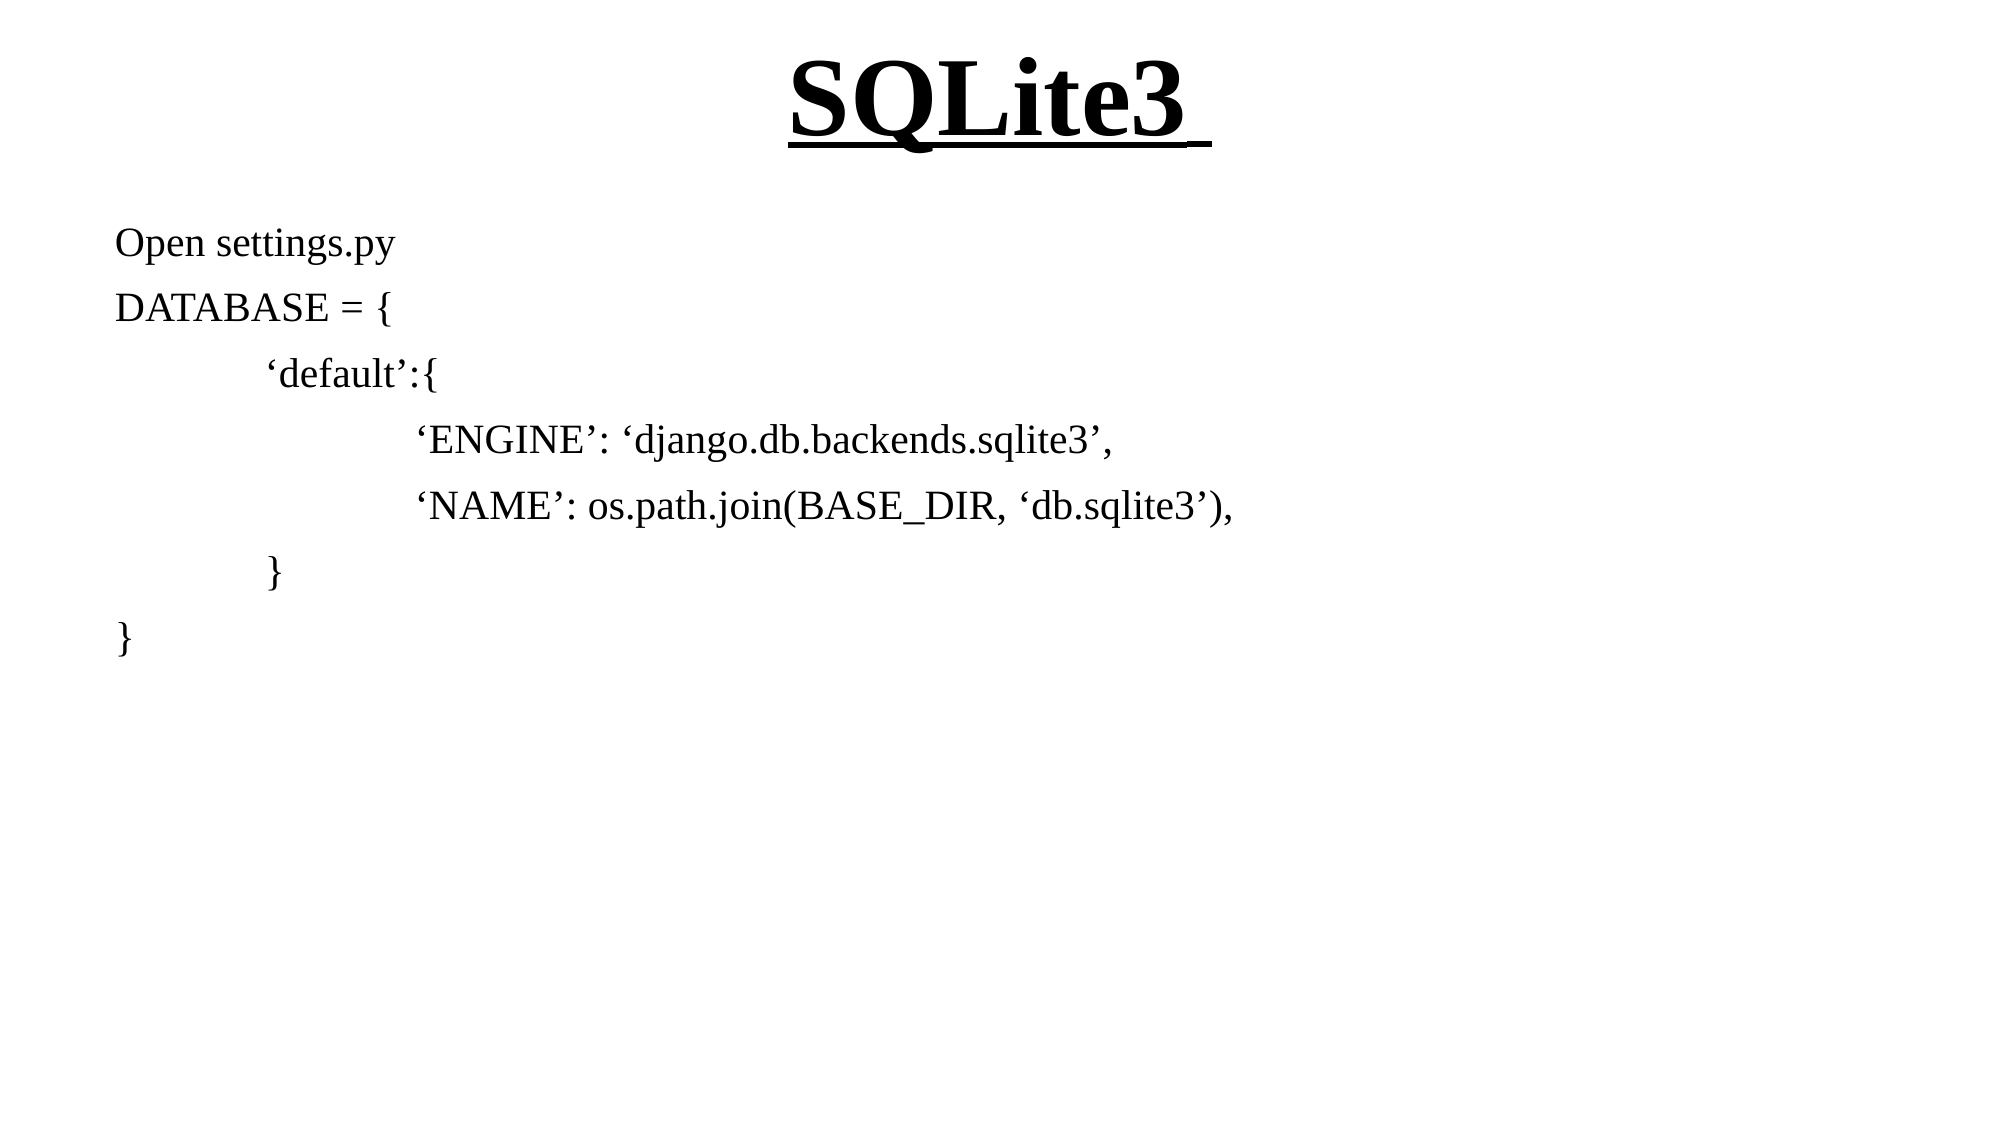

# SQLite3
Open settings.py
DATABASE = {
	‘default’:{
		‘ENGINE’: ‘django.db.backends.sqlite3’,
		‘NAME’: os.path.join(BASE_DIR, ‘db.sqlite3’),
	}
}